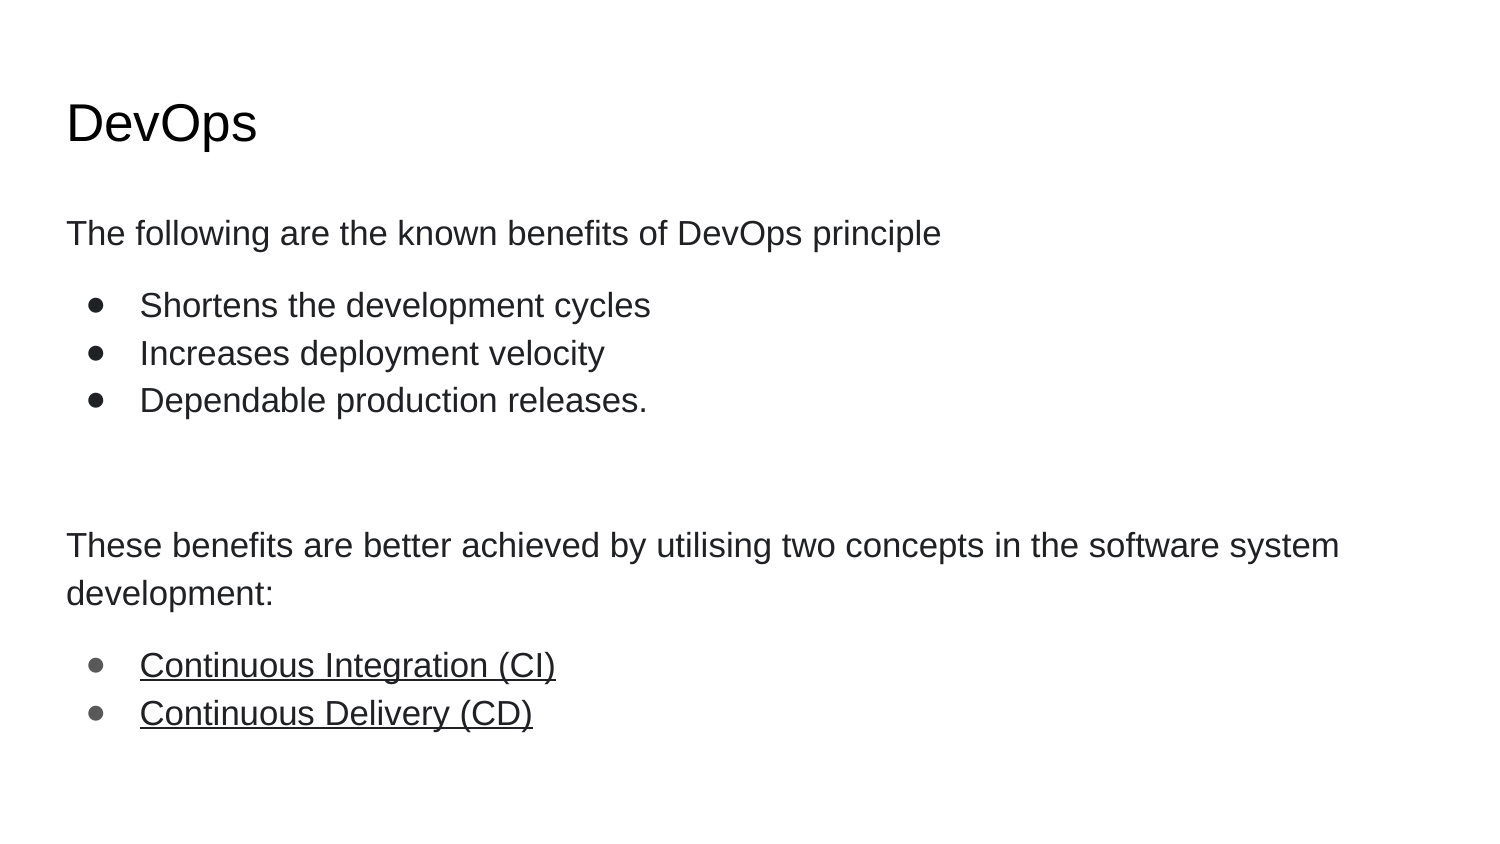

# DevOps
The following are the known benefits of DevOps principle
Shortens the development cycles
Increases deployment velocity
Dependable production releases.

These benefits are better achieved by utilising two concepts in the software system development:
Continuous Integration (CI)
Continuous Delivery (CD)